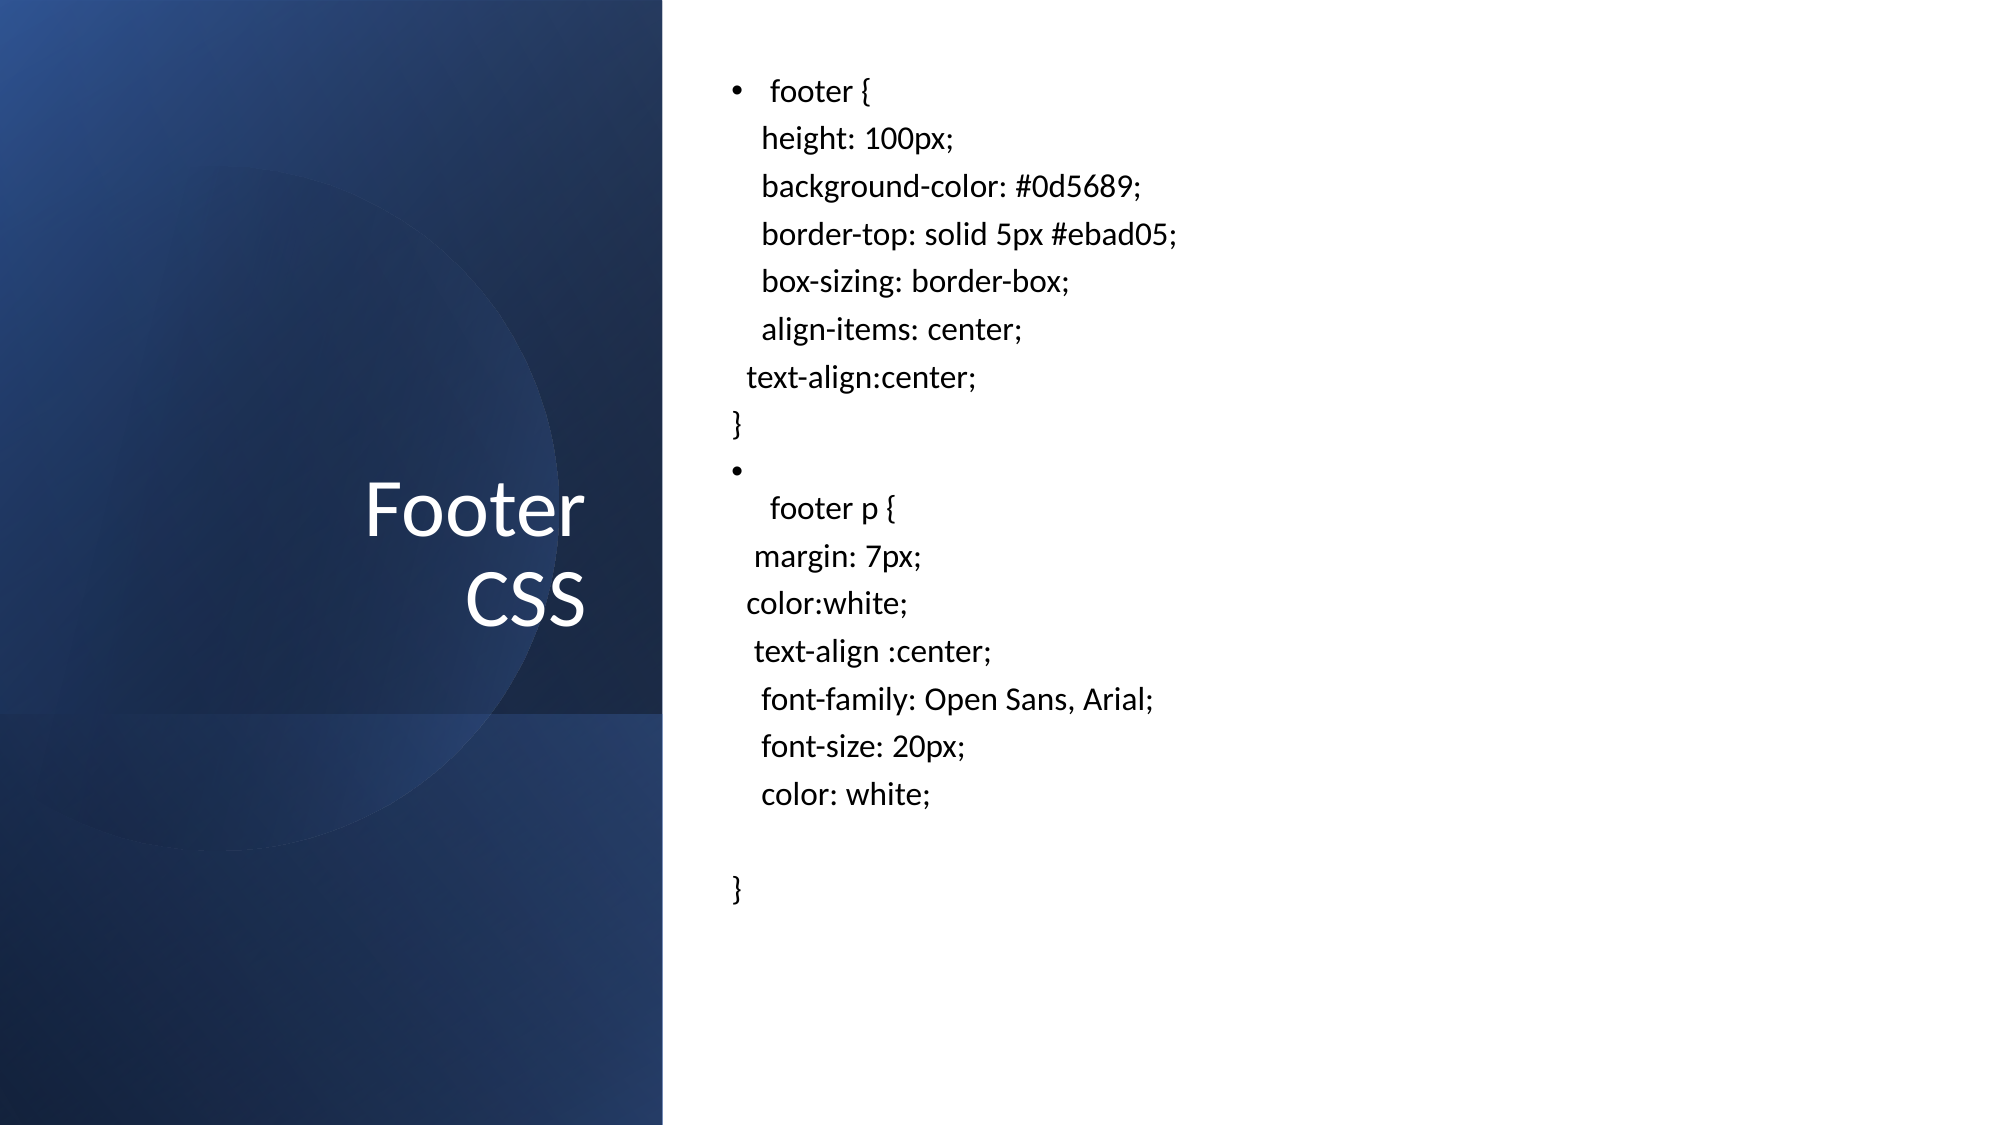

footer {
    height: 100px;
    background-color: #0d5689;
    border-top: solid 5px #ebad05;
    box-sizing: border-box;
    align-items: center;
  text-align:center;
}
footer p {
   margin: 7px;
  color:white;
   text-align :center;
    font-family: Open Sans, Arial;
    font-size: 20px;
    color: white;

}

# Footer CSS